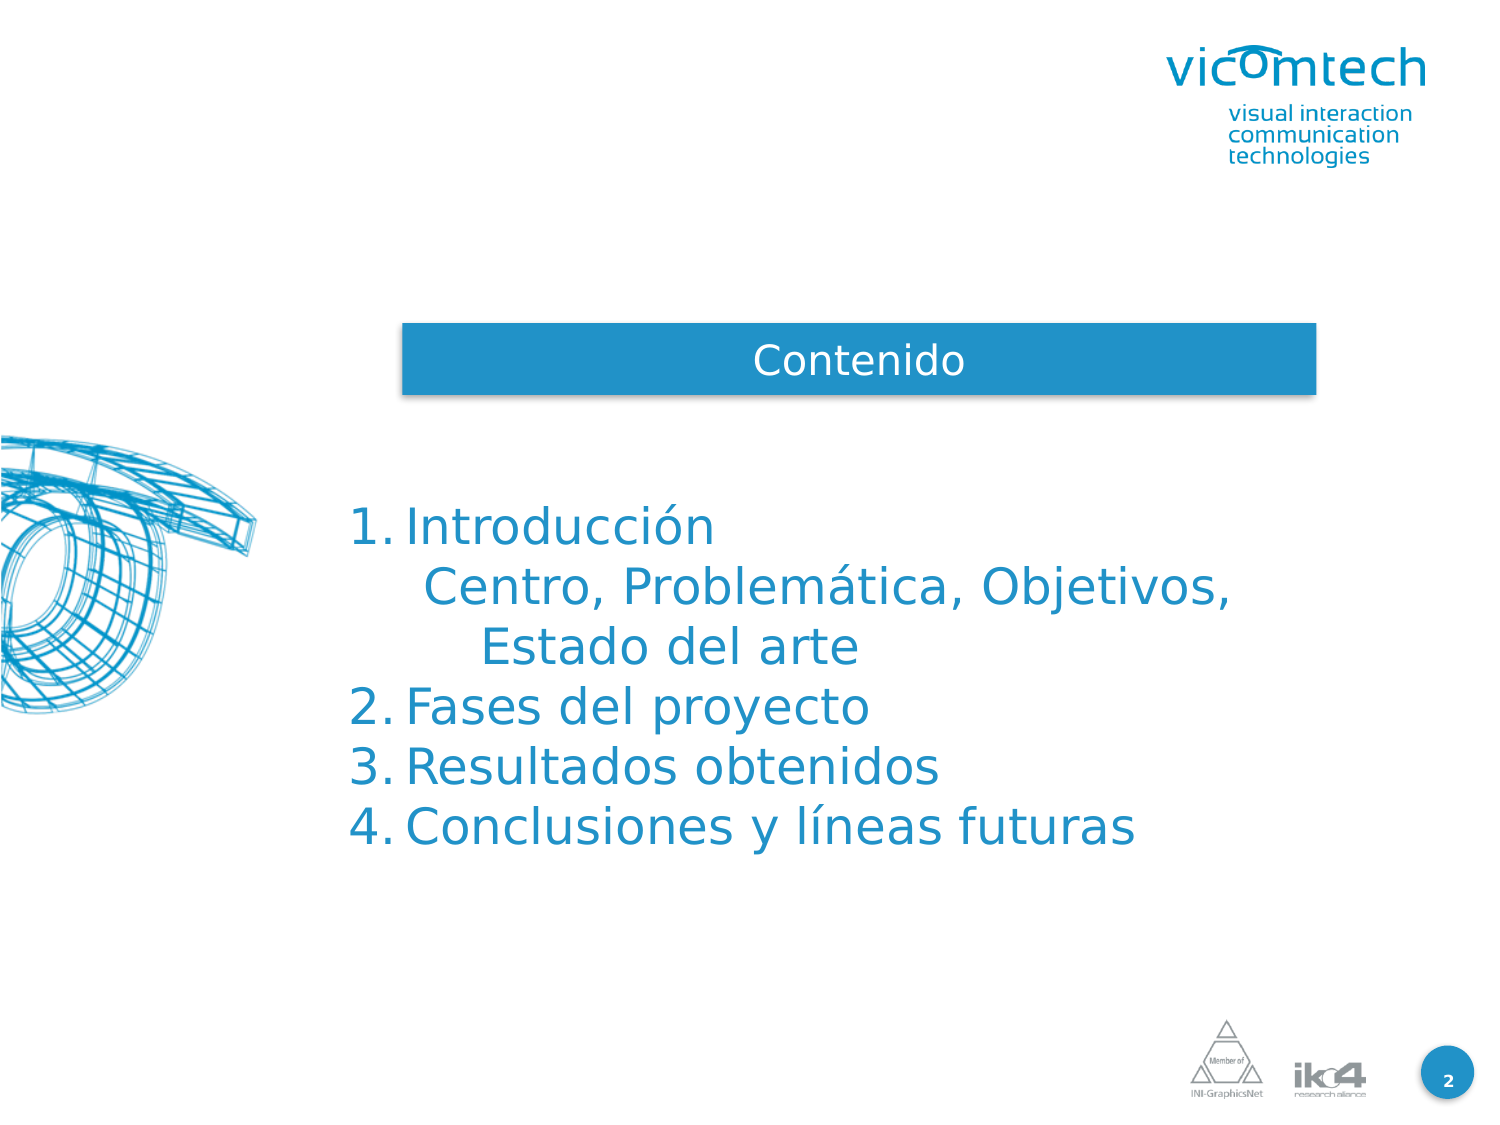

Contenido
Introducción
Centro, Problemática, Objetivos, Estado del arte
Fases del proyecto
Resultados obtenidos
Conclusiones y líneas futuras
2